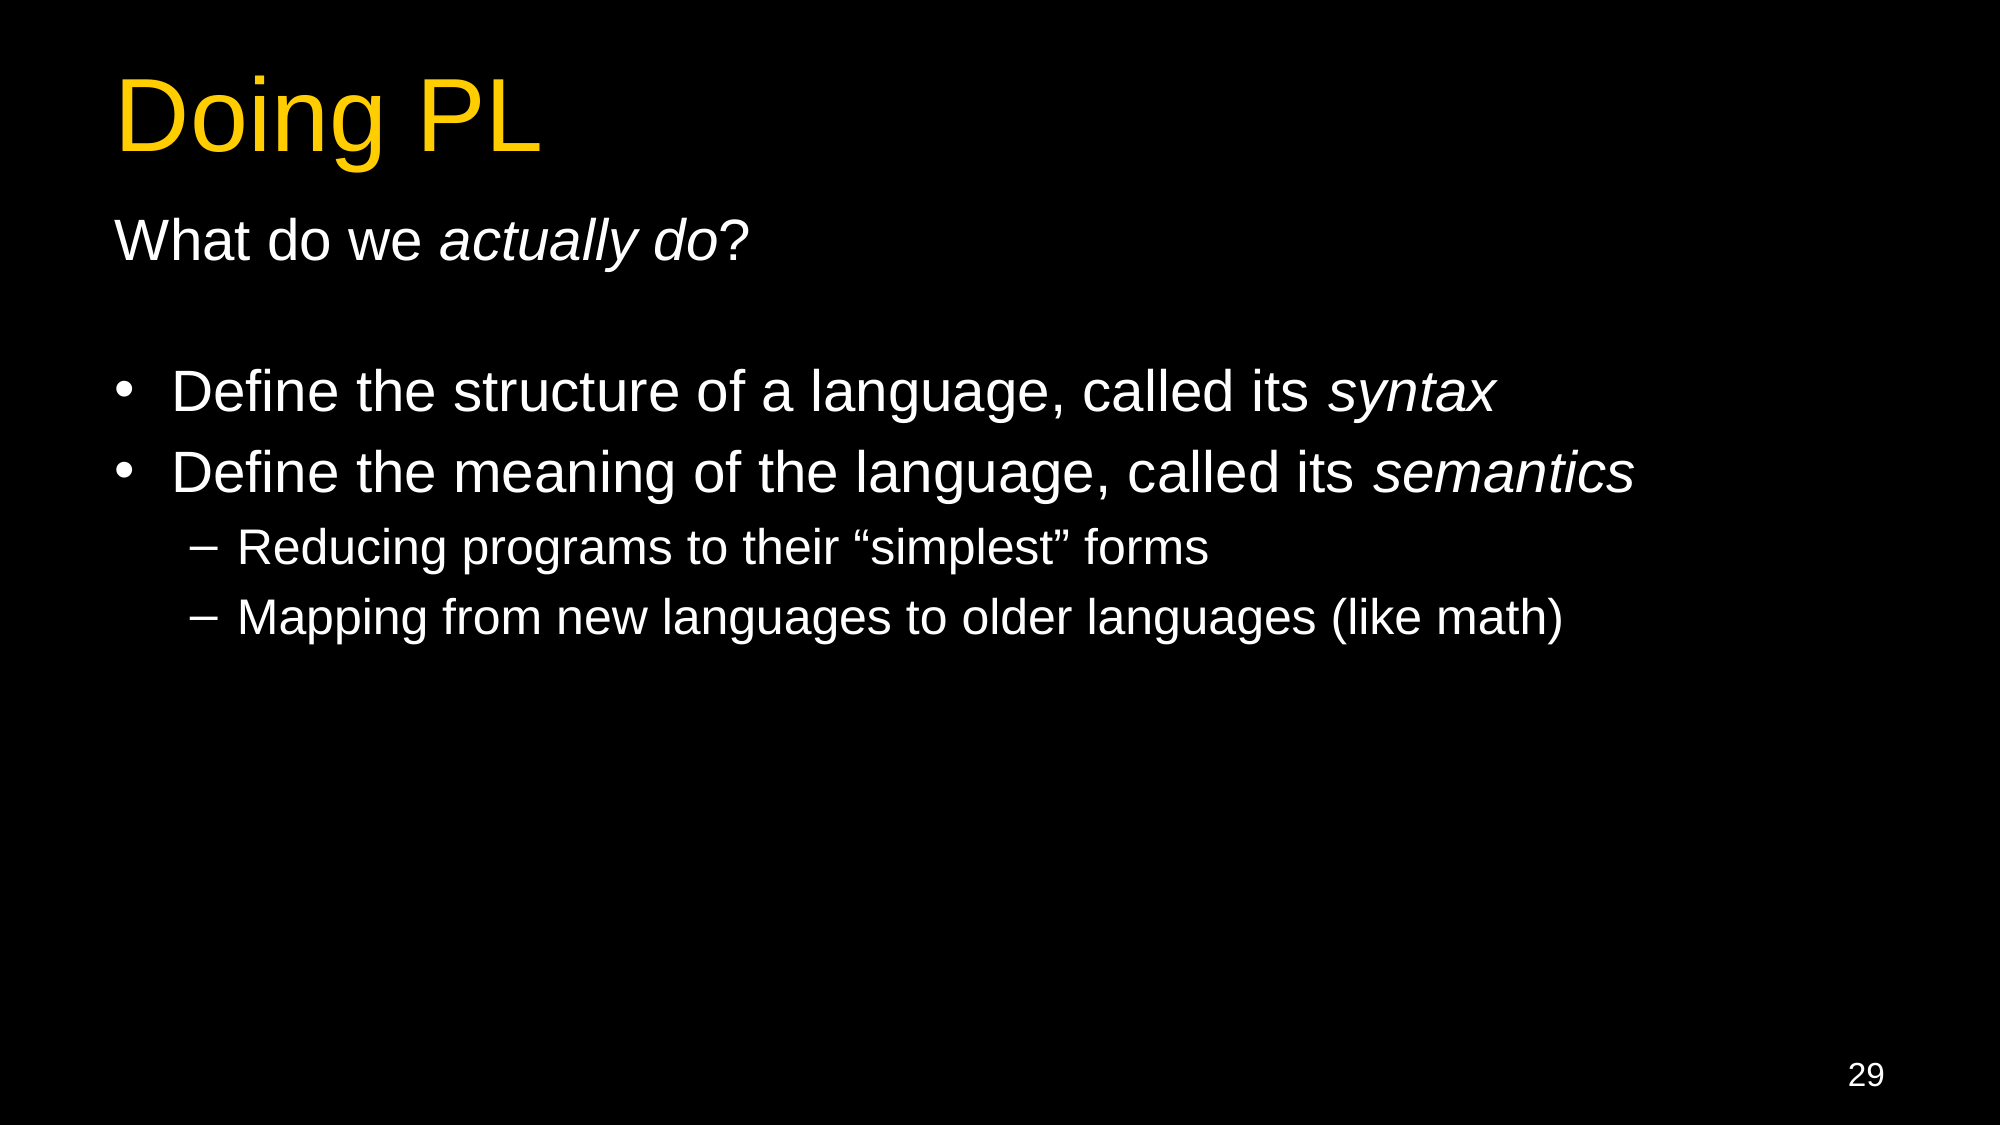

# Doing PL
What do we actually do?

Define the structure of a language, called its syntax
Define the meaning of the language, called its semantics
Reducing programs to their “simplest” forms
Mapping from new languages to older languages (like math)

29